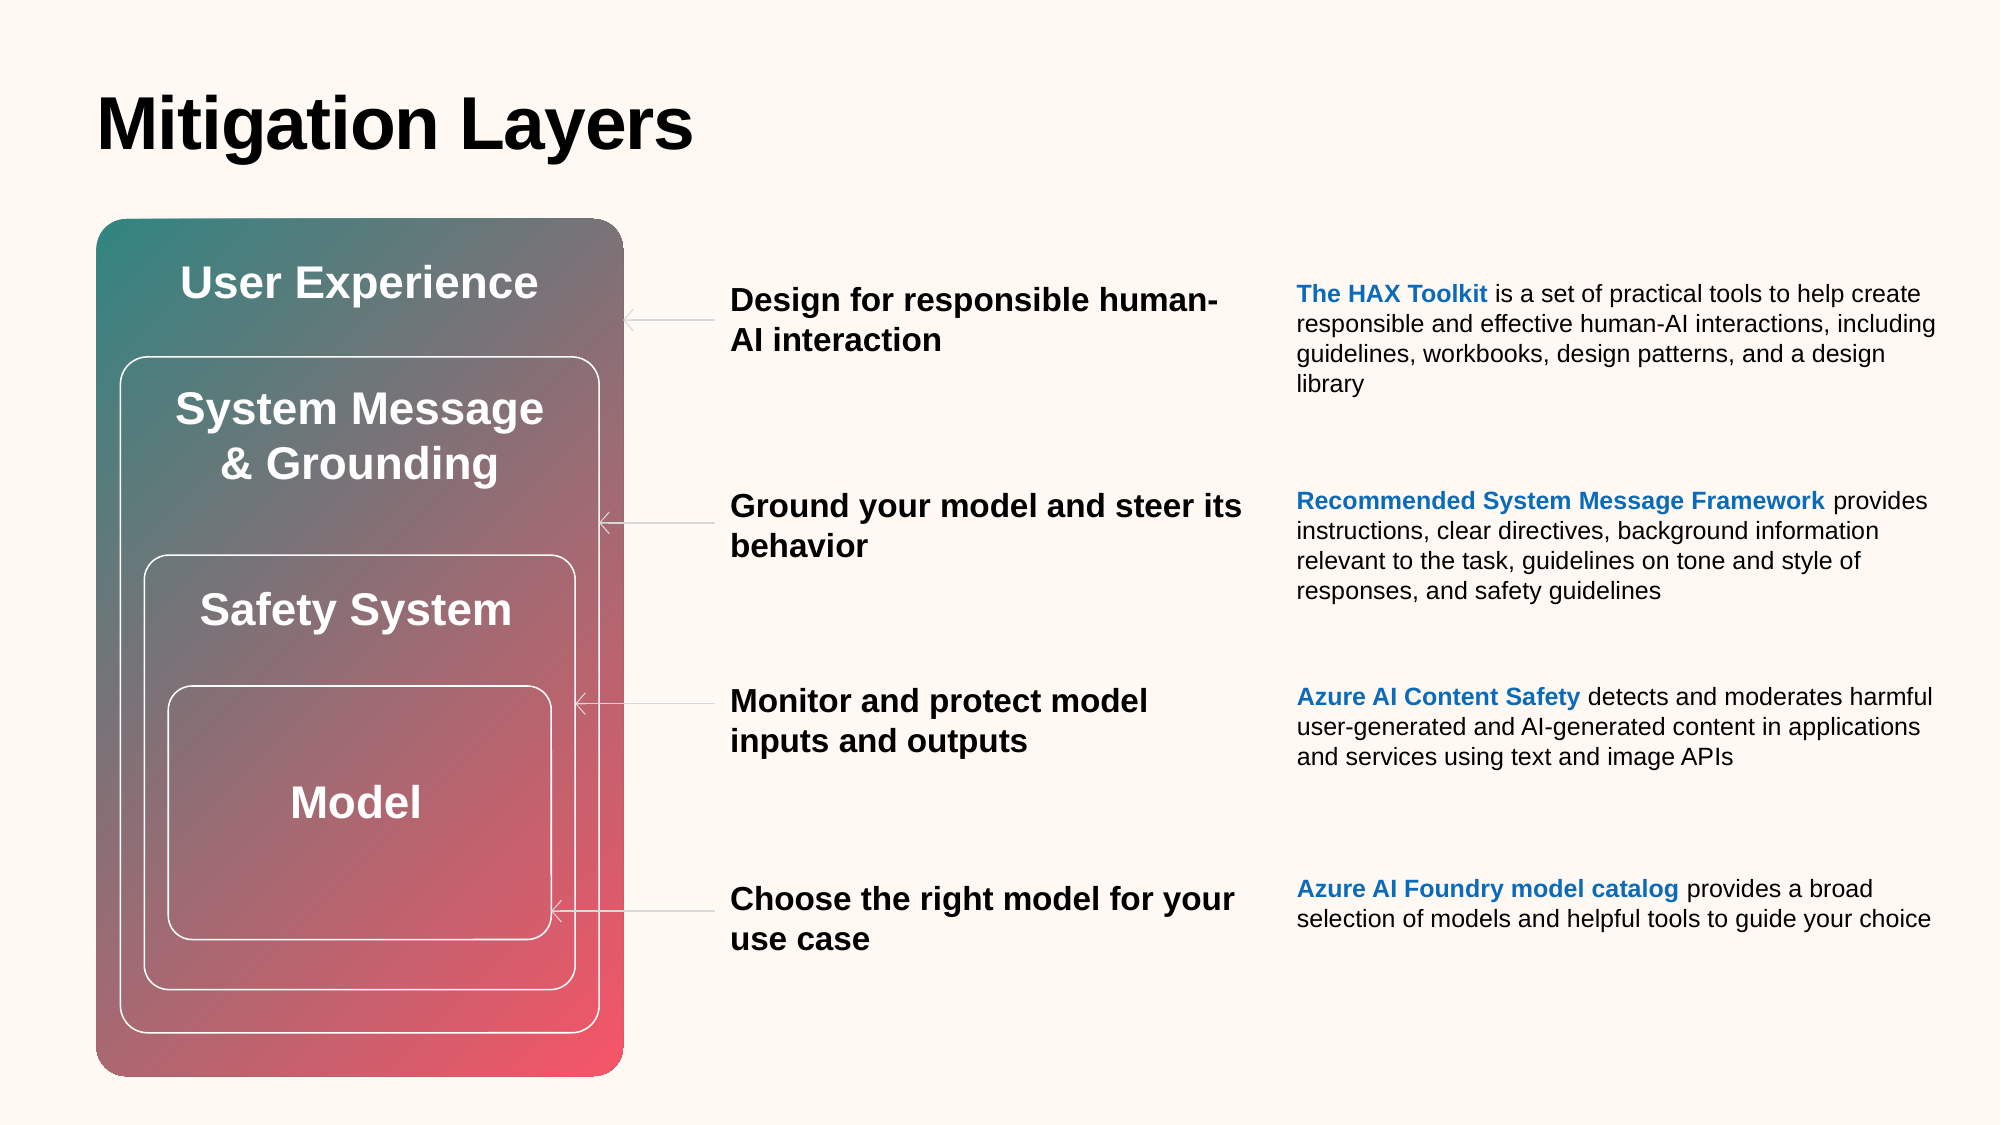

# Mitigation Layers

User Experience
Design for responsible human-AI interaction

System Message
& Grounding
Ground your model and steer its behavior

Safety System
Monitor and protect model inputs and outputs

Model
Choose the right model for your use case
The HAX Toolkit is a set of practical tools to help create responsible and effective human-AI interactions, including guidelines, workbooks, design patterns, and a design library
Recommended System Message Framework provides instructions, clear directives, background information relevant to the task, guidelines on tone and style of responses, and safety guidelines
Azure AI Content Safety detects and moderates harmful user-generated and AI-generated content in applications and services using text and image APIs
Azure AI Foundry model catalog provides a broad selection of models and helpful tools to guide your choice